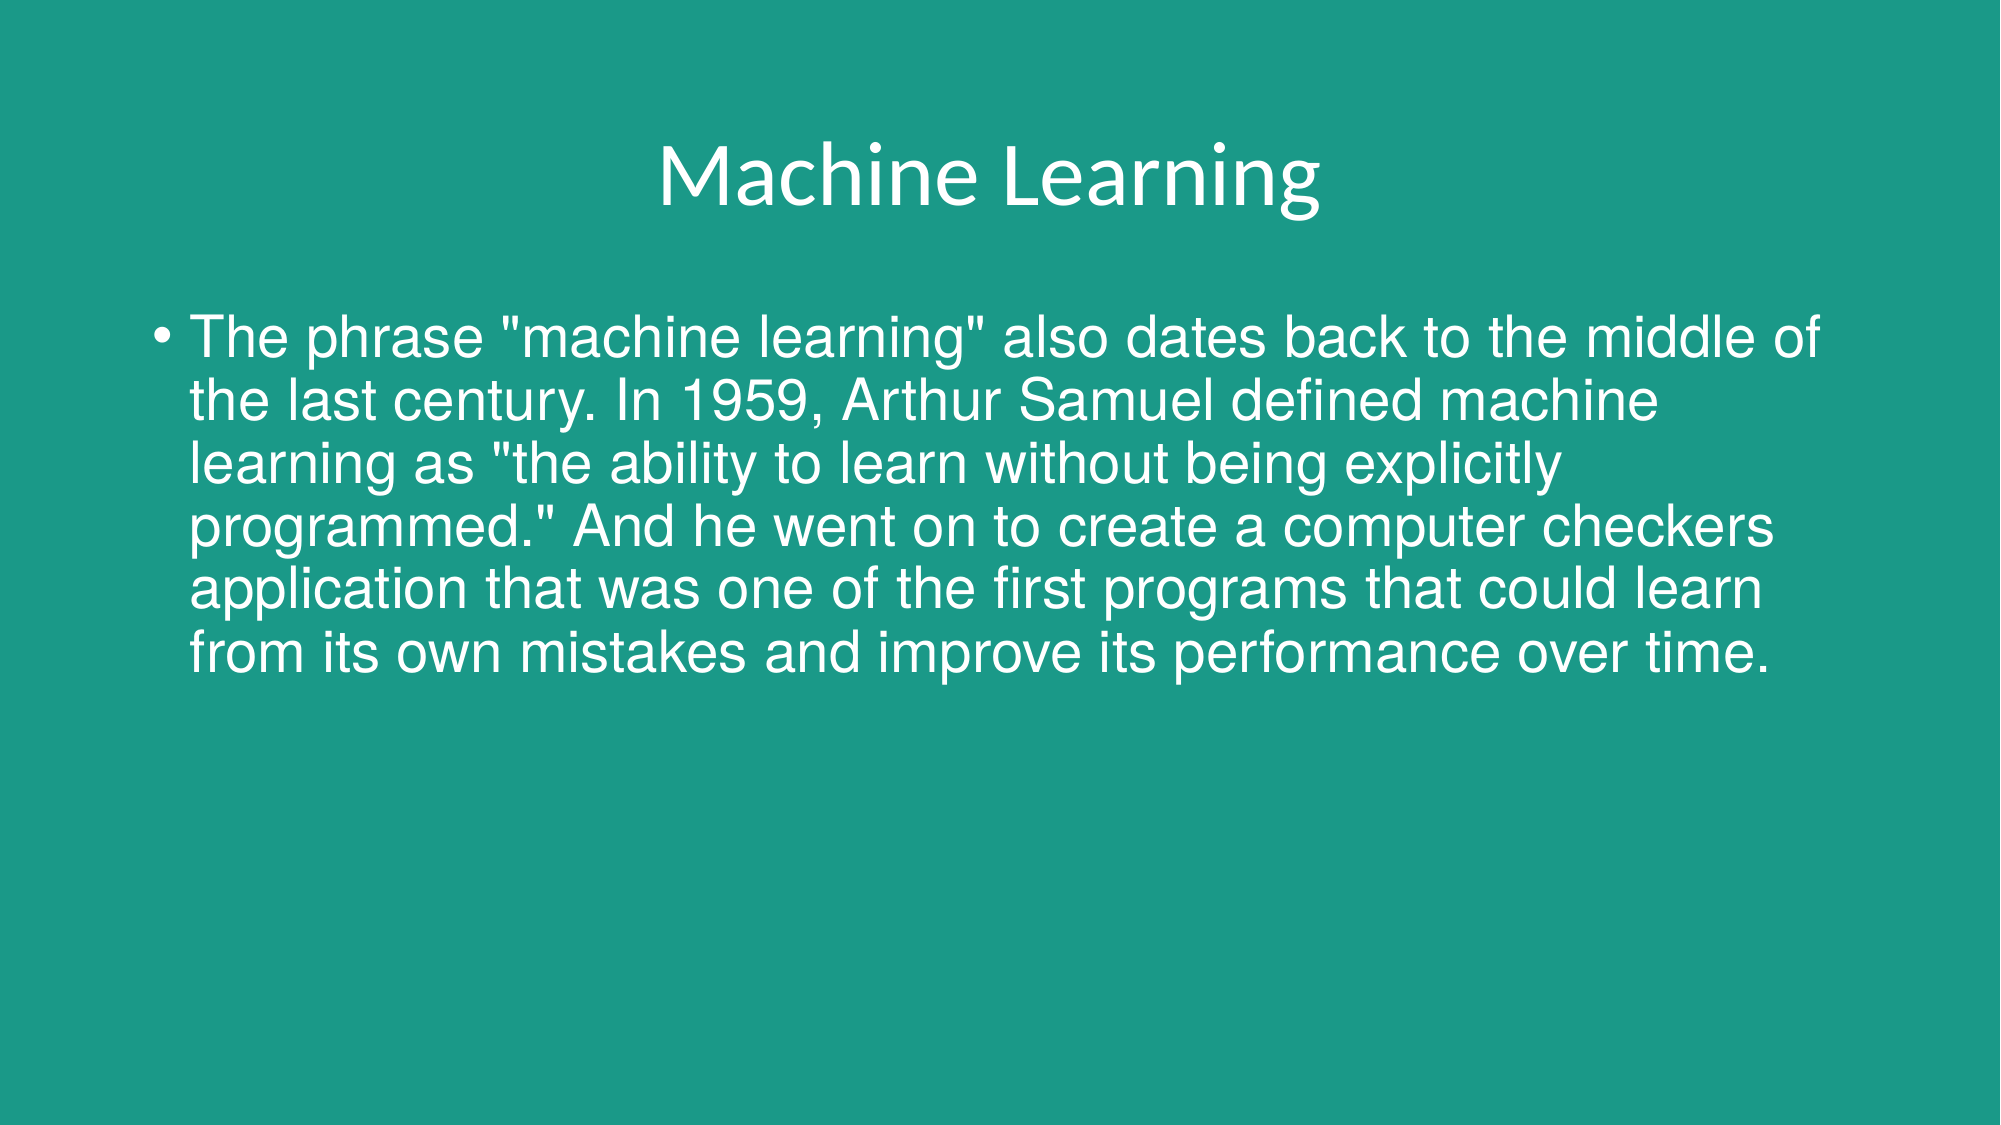

Machine Learning
The phrase "machine learning" also dates back to the middle of the last century. In 1959, Arthur Samuel defined machine learning as "the ability to learn without being explicitly programmed." And he went on to create a computer checkers application that was one of the first programs that could learn from its own mistakes and improve its performance over time.